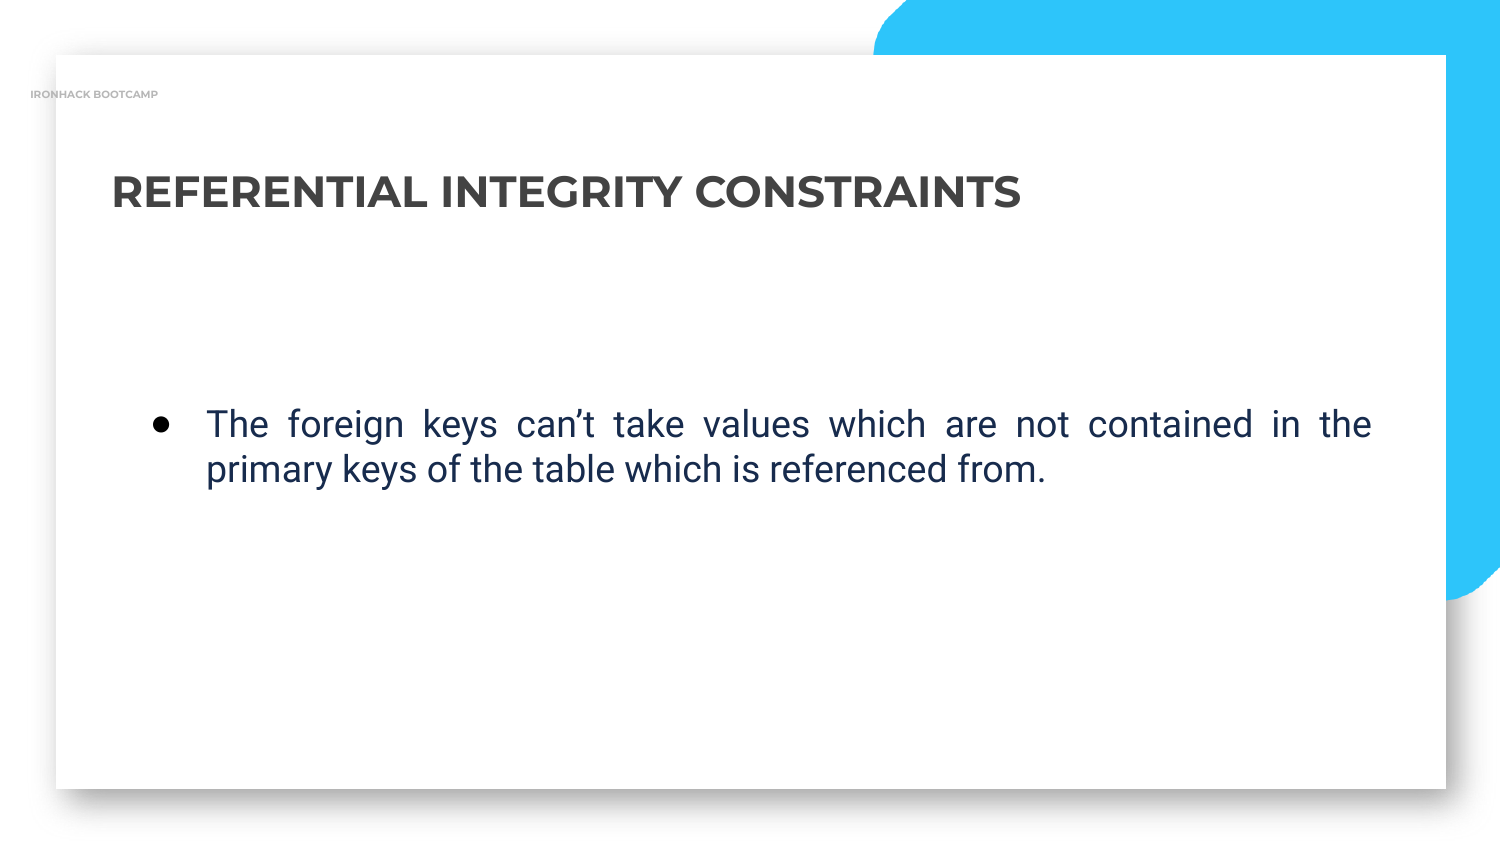

IRONHACK BOOTCAMP
REFERENTIAL INTEGRITY CONSTRAINTS

The foreign keys can’t take values which are not contained in the primary keys of the table which is referenced from.